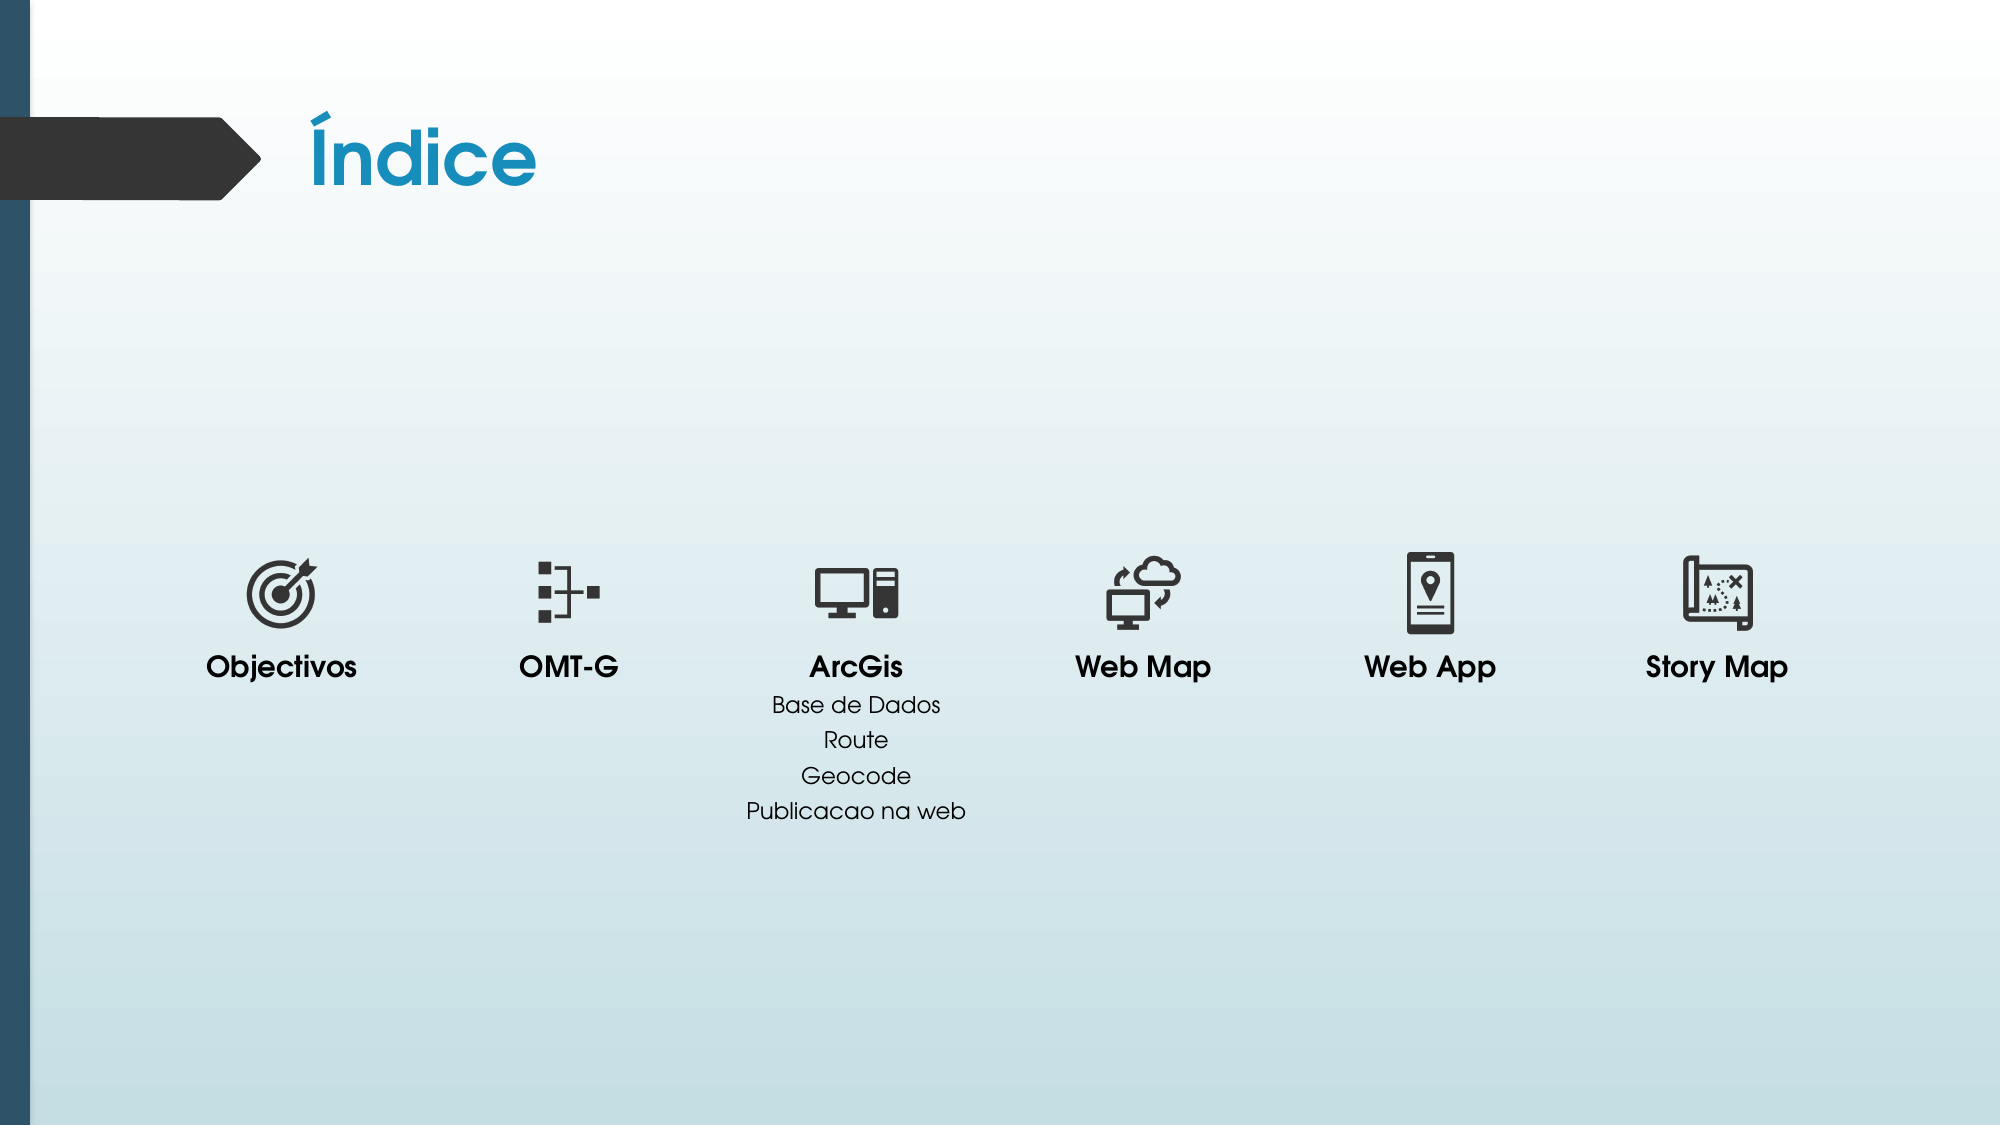

# Índice

Objectivos
OMT-G
ArcGis
Base de Dados
Route
Geocode
Publicacao na web
Web Map
Web App
Story Map